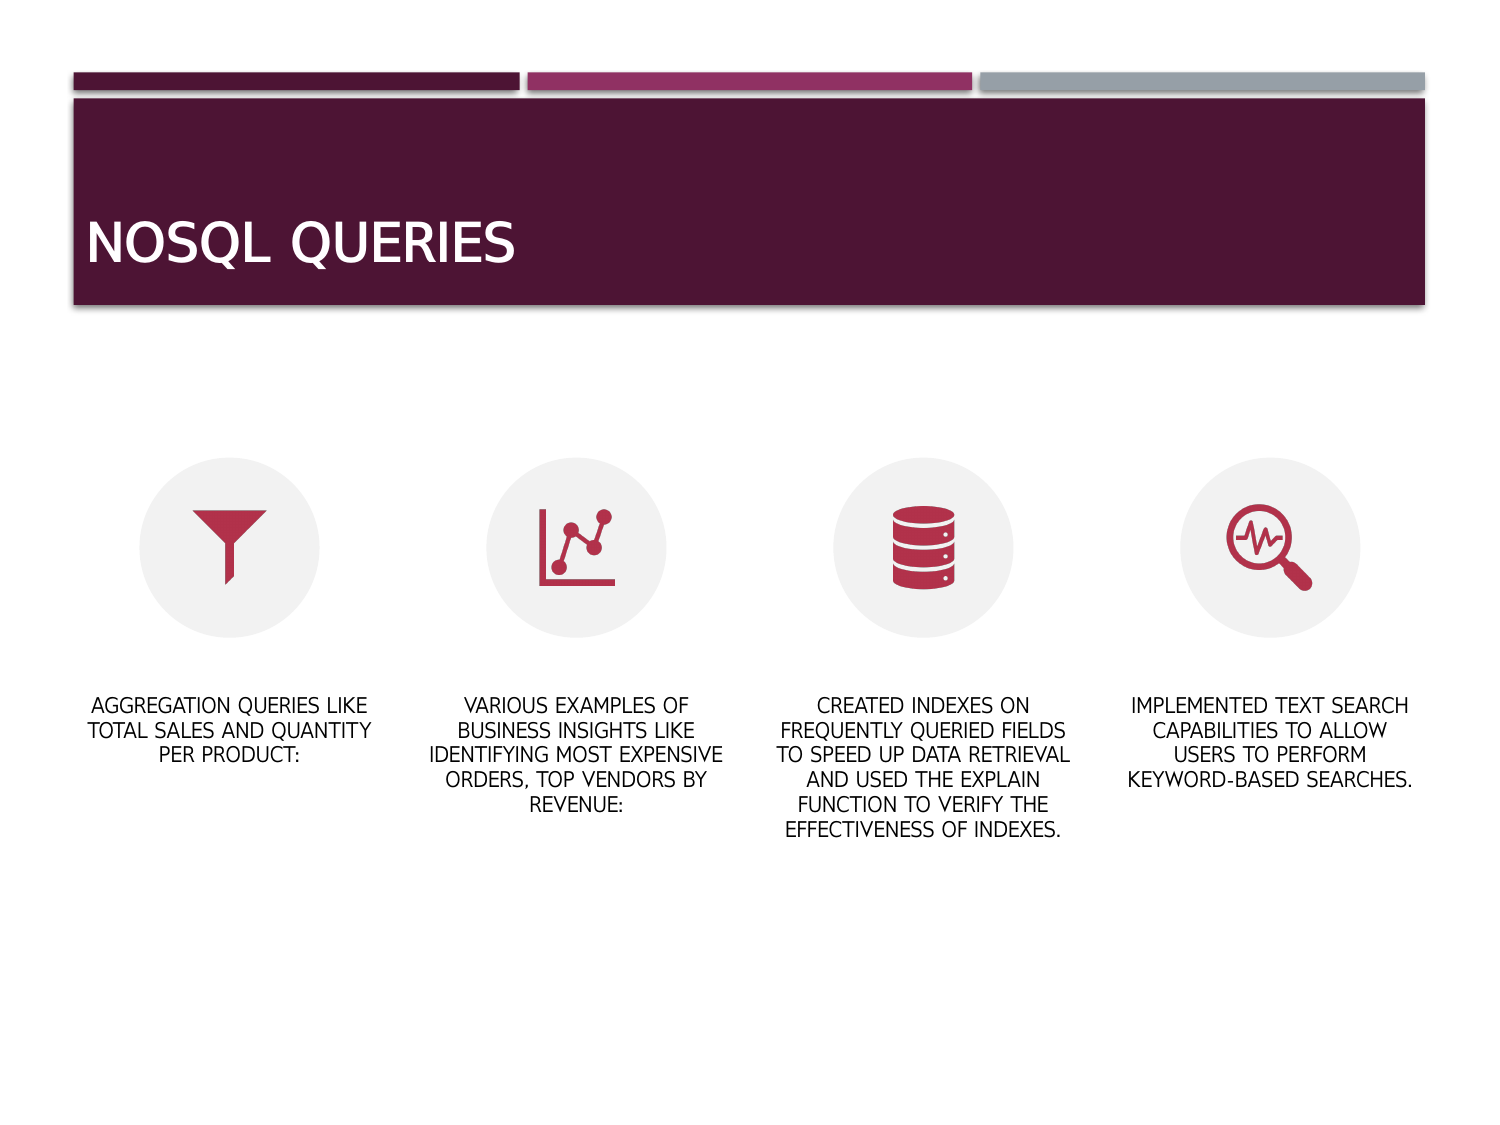

# NOSQL QUERIES
Aggregation Queries like total Sales and Quantity per Product:
Various examples of Business Insights like identifying most expensive orders, top vendors by revenue:
Created indexes on frequently queried fields to speed up data retrieval and used the explain function to verify the effectiveness of indexes.
Implemented text search capabilities to allow users to perform keyword-based searches.